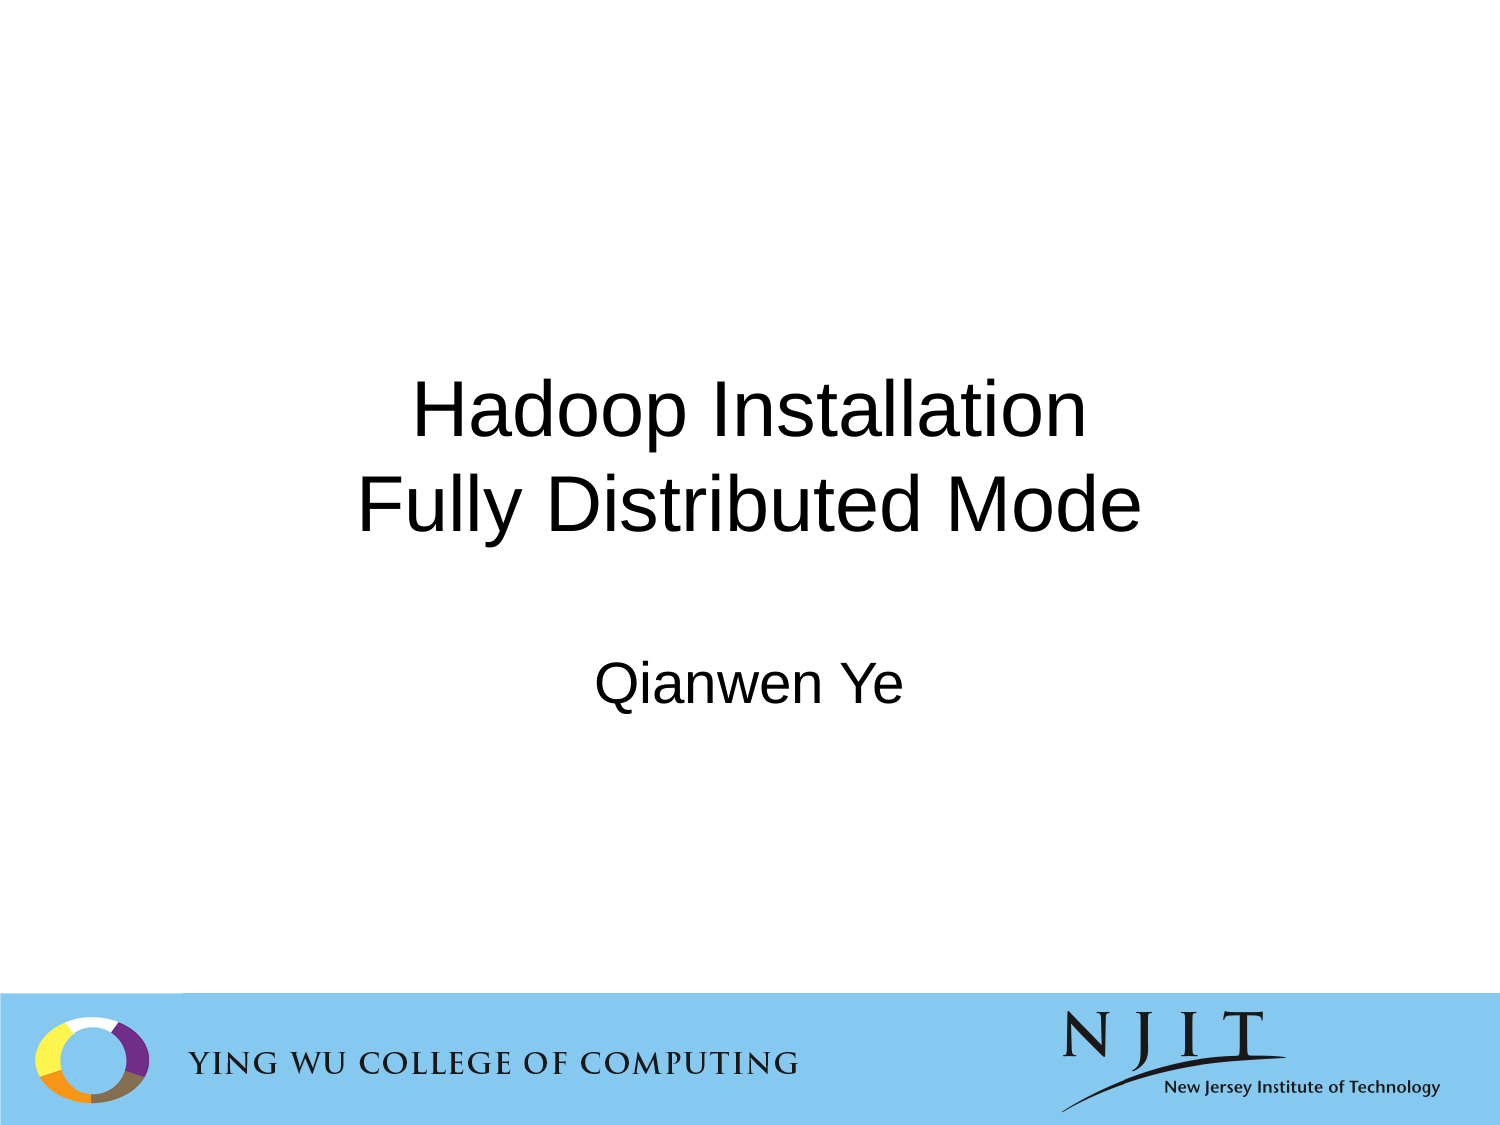

# Hadoop Installation Fully Distributed Mode
Qianwen Ye